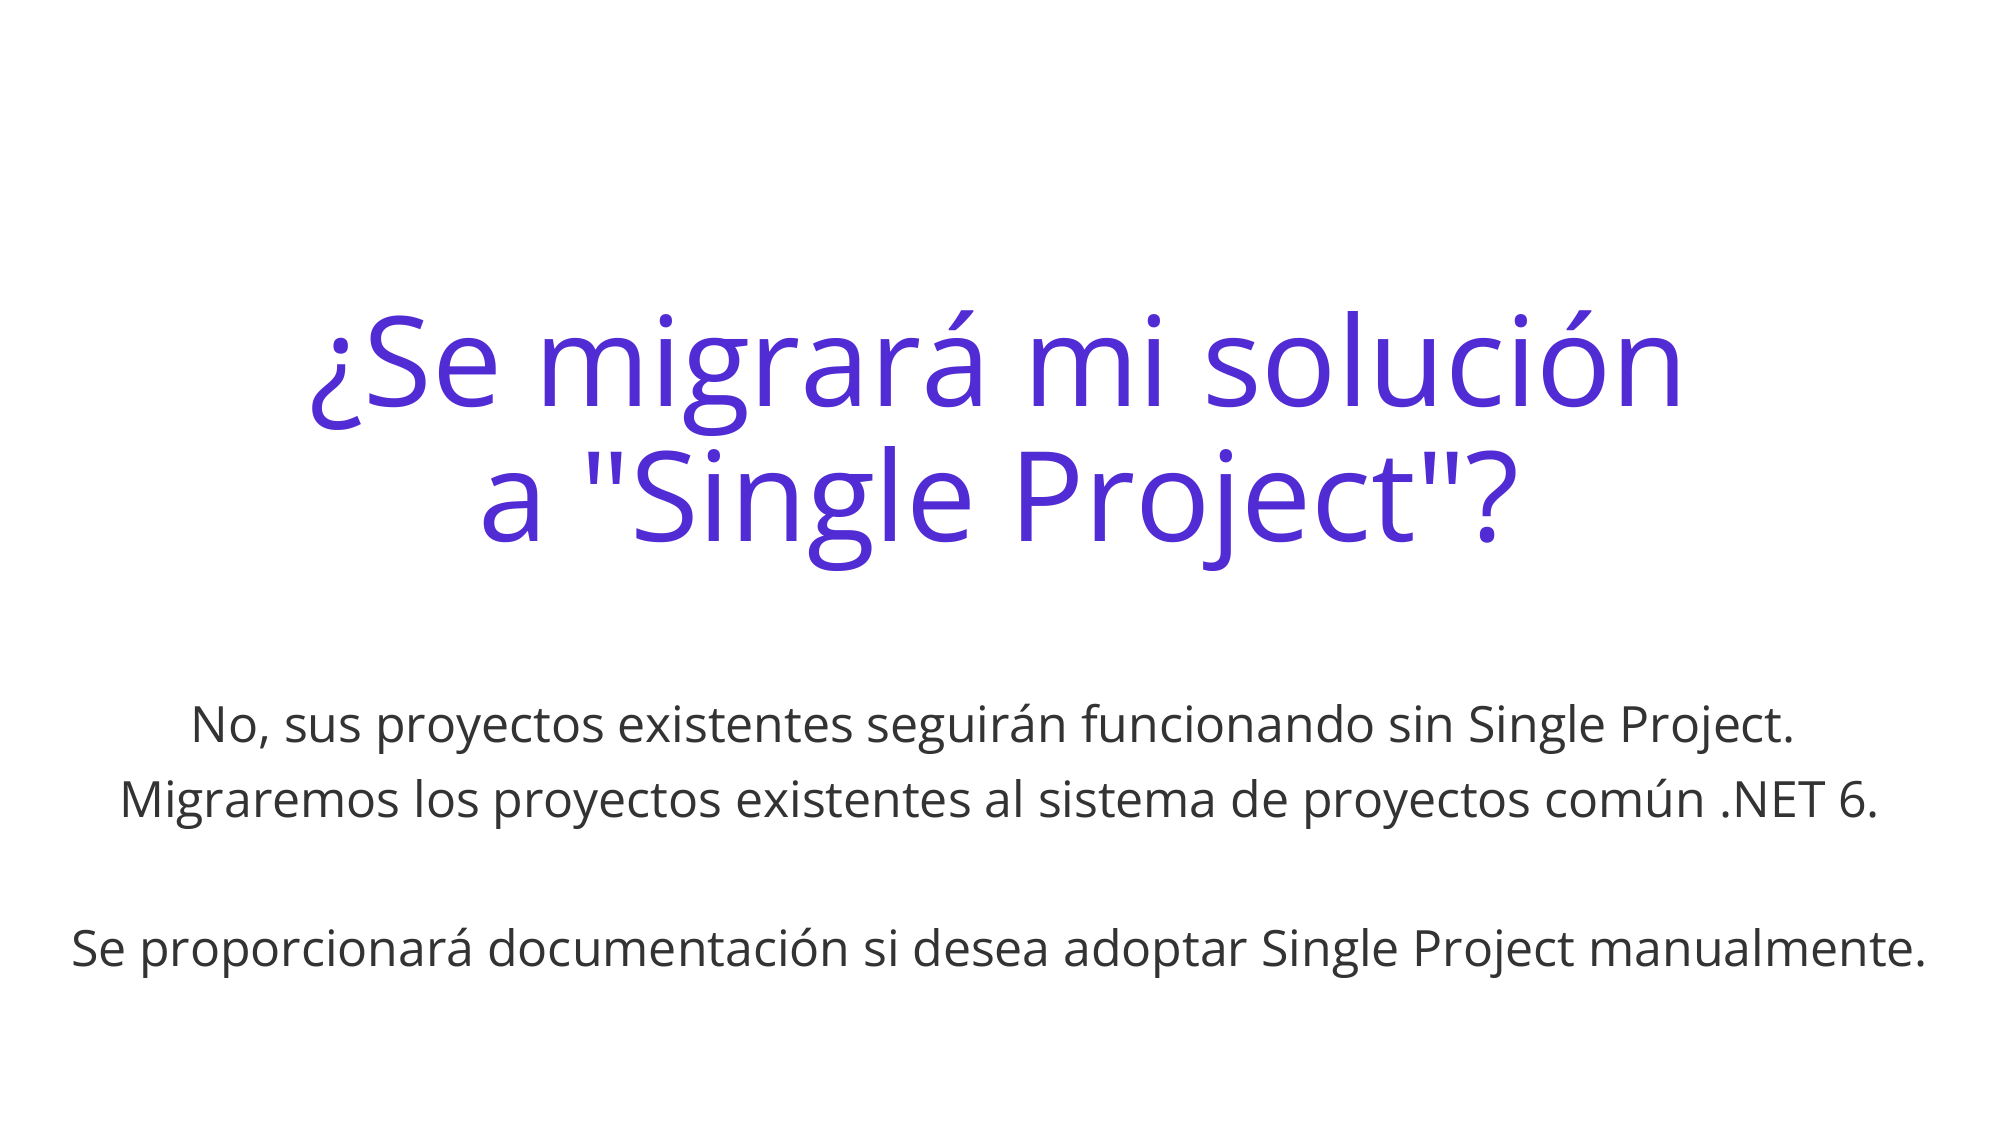

# ¿Se migrará mi solución a "Single Project"?
No, sus proyectos existentes seguirán funcionando sin Single Project.
Migraremos los proyectos existentes al sistema de proyectos común .NET 6.

Se proporcionará documentación si desea adoptar Single Project manualmente.